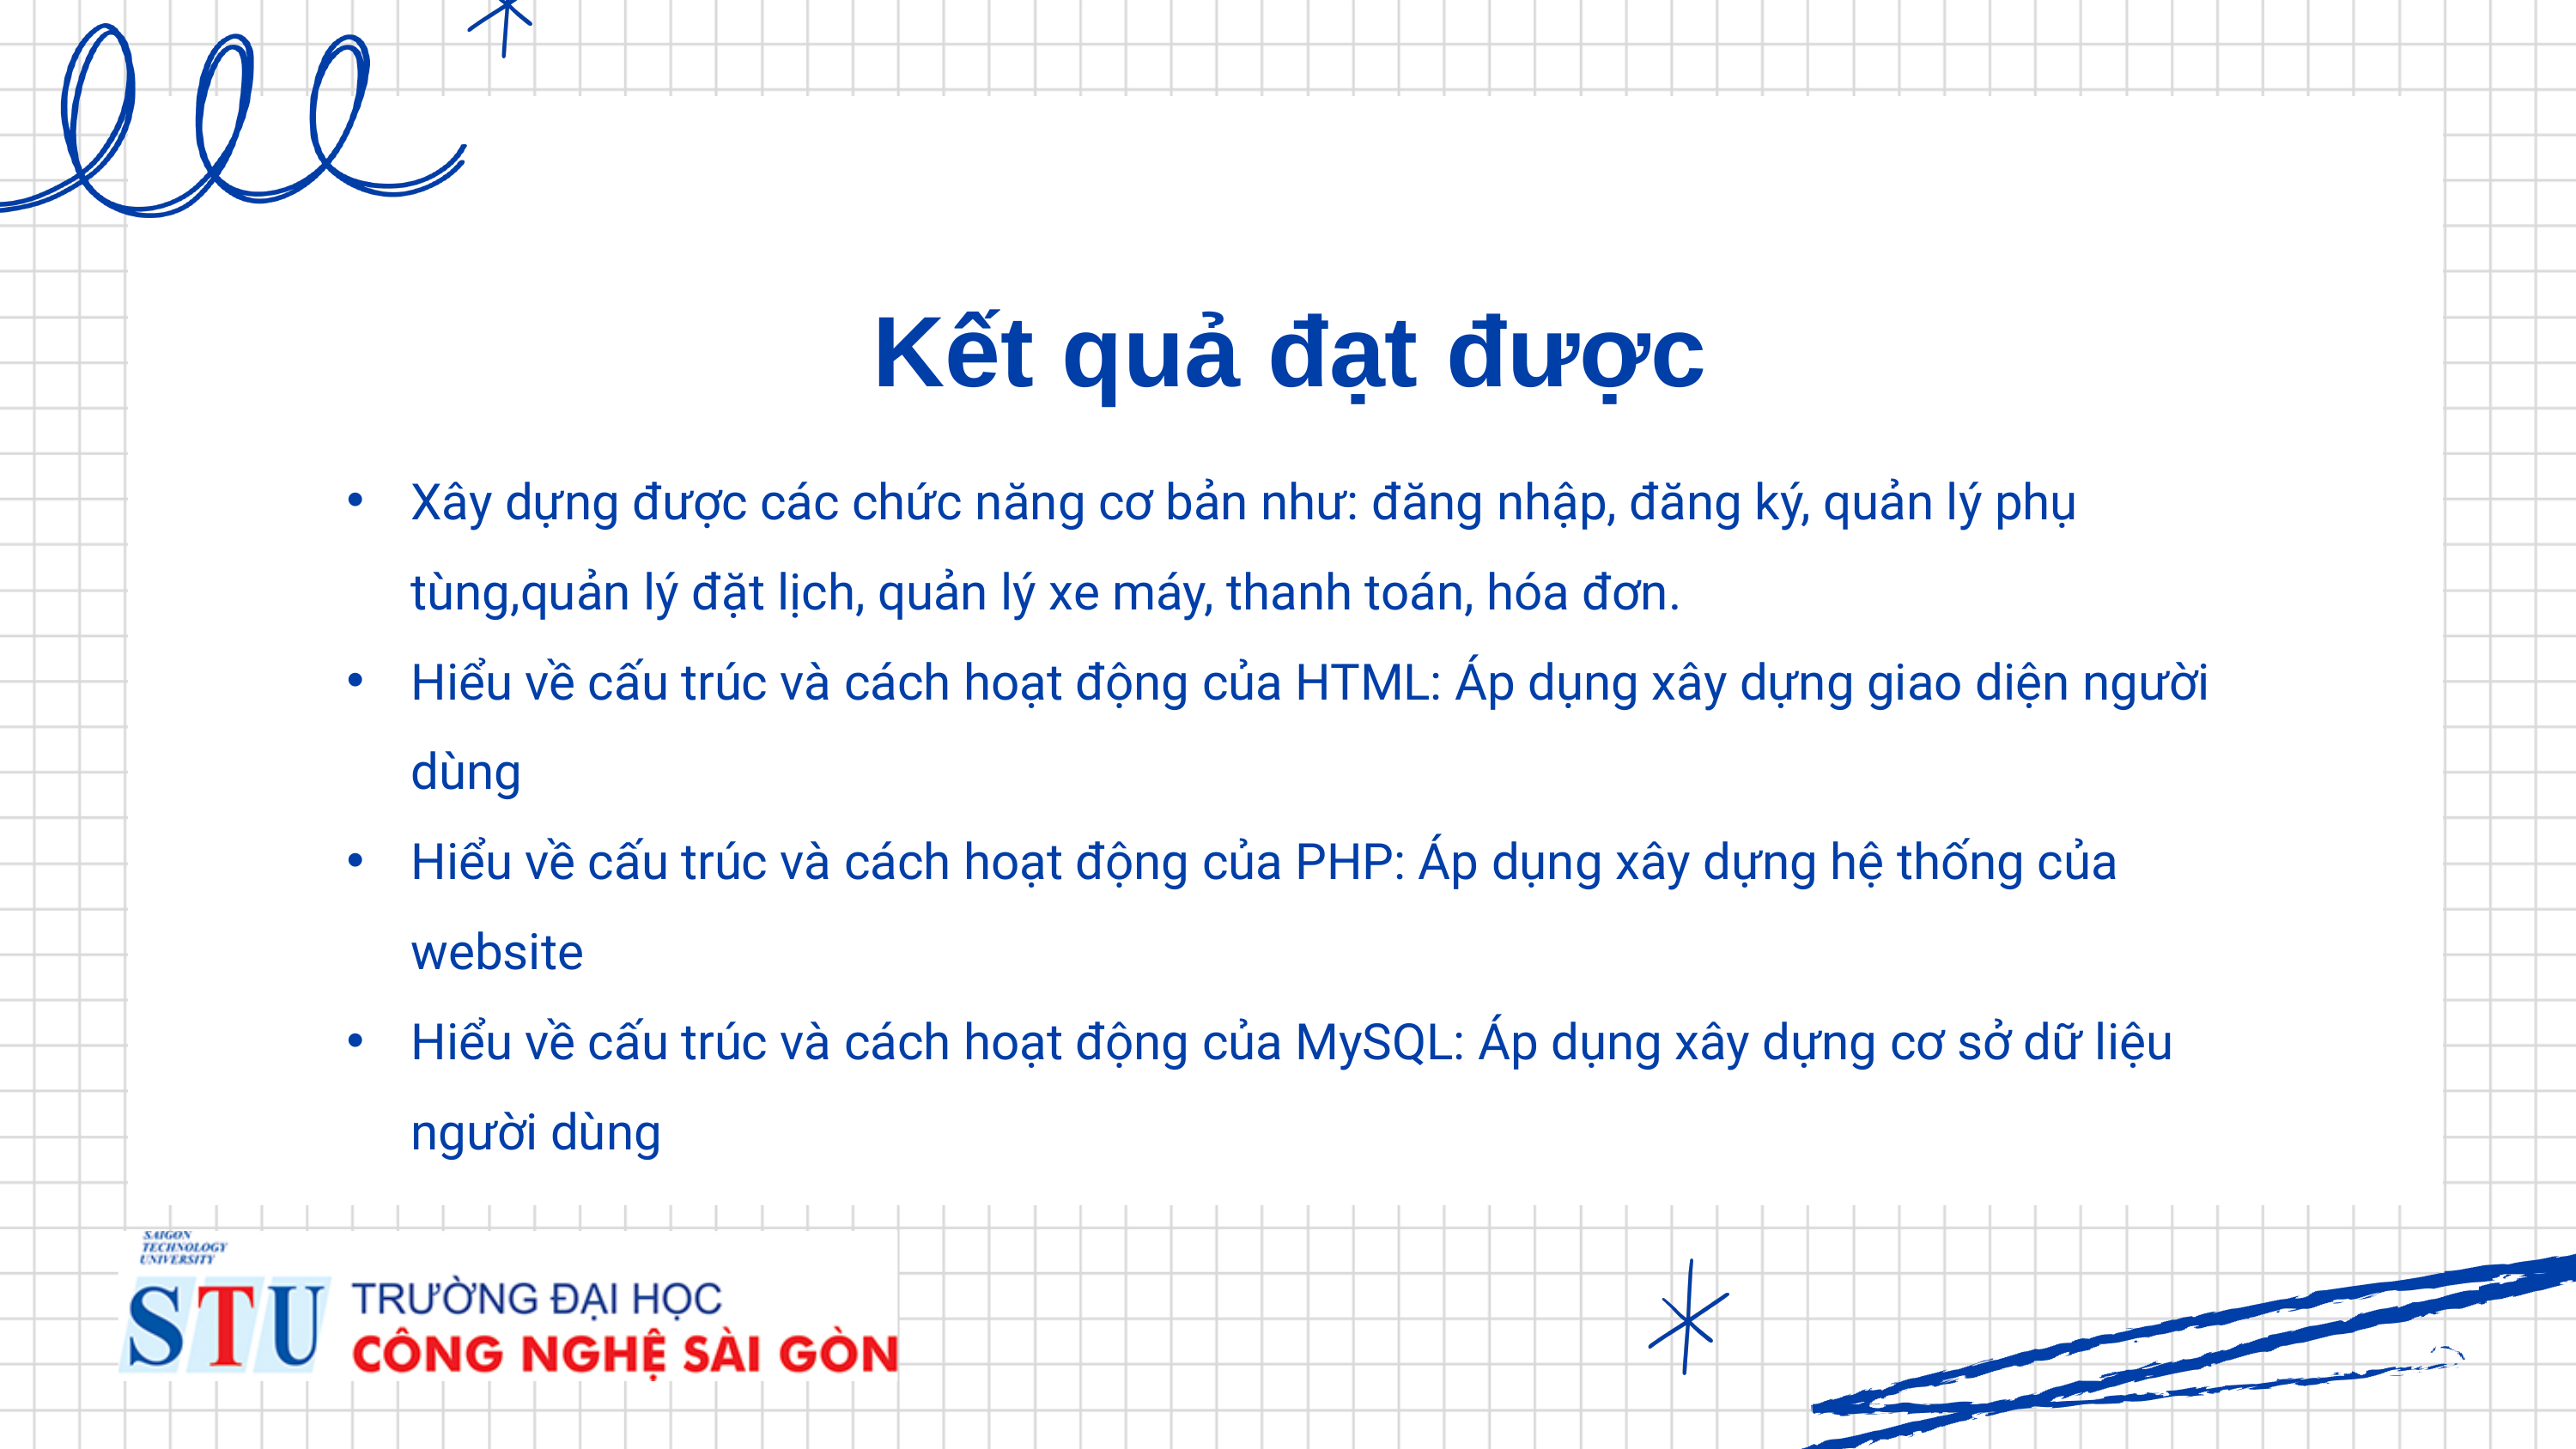

Kết quả đạt được

Xây dựng được các chức năng cơ bản như: đăng nhập, đăng ký, quản lý phụ tùng,quản lý đặt lịch, quản lý xe máy, thanh toán, hóa đơn.
Hiểu về cấu trúc và cách hoạt động của HTML: Áp dụng xây dựng giao diện người dùng
Hiểu về cấu trúc và cách hoạt động của PHP: Áp dụng xây dựng hệ thống của website
Hiểu về cấu trúc và cách hoạt động của MySQL: Áp dụng xây dựng cơ sở dữ liệu người dùng